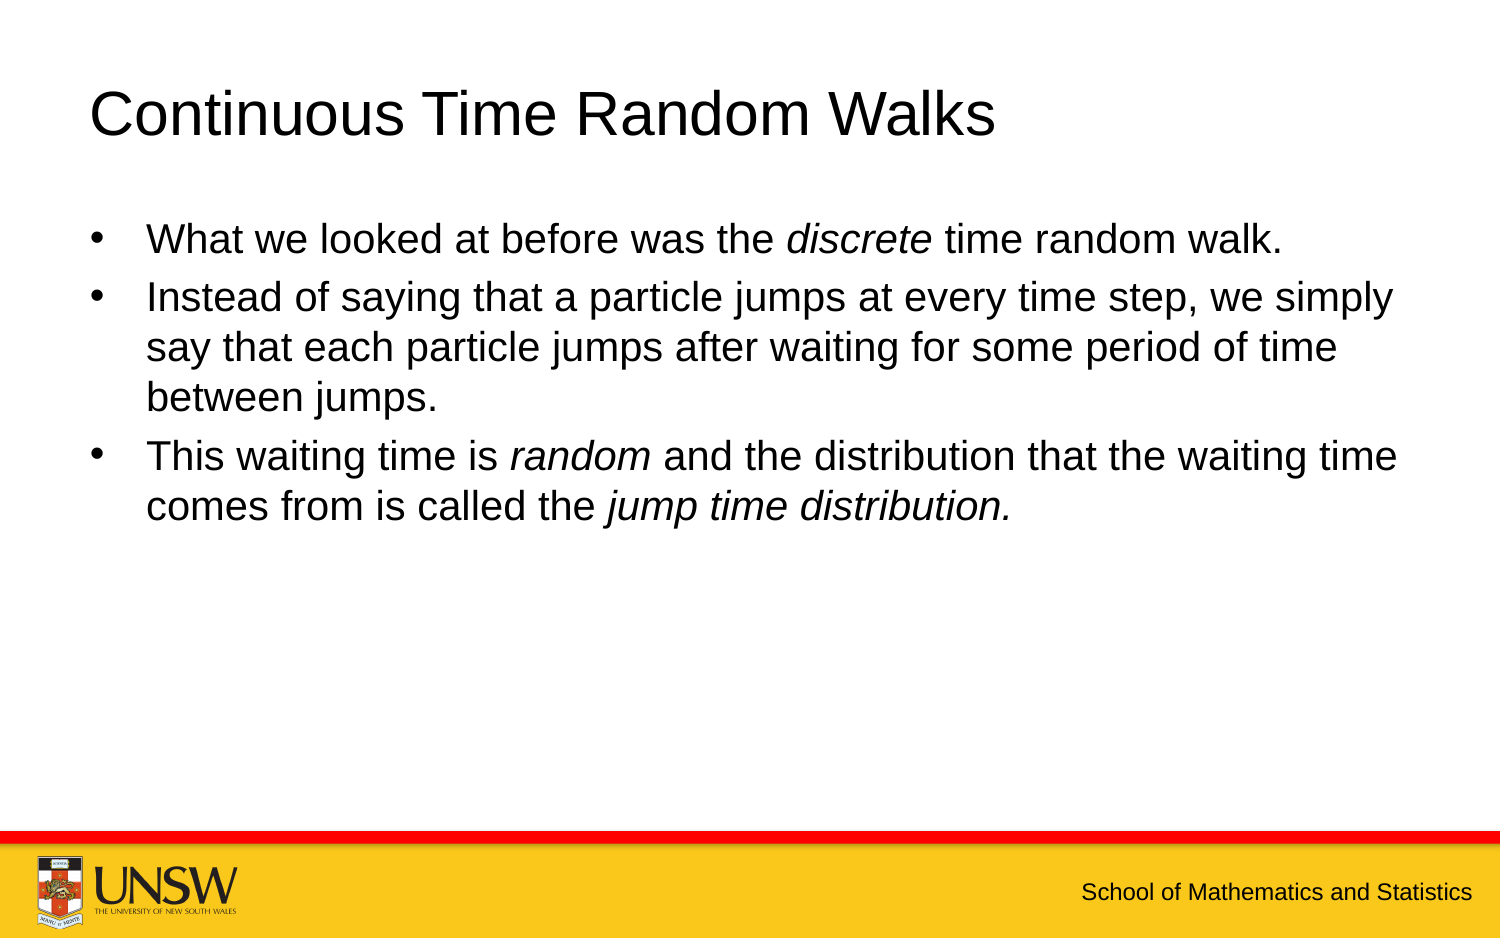

# Continuous Time Random Walks
What we looked at before was the discrete time random walk.
Instead of saying that a particle jumps at every time step, we simply say that each particle jumps after waiting for some period of time between jumps.
This waiting time is random and the distribution that the waiting time comes from is called the jump time distribution.